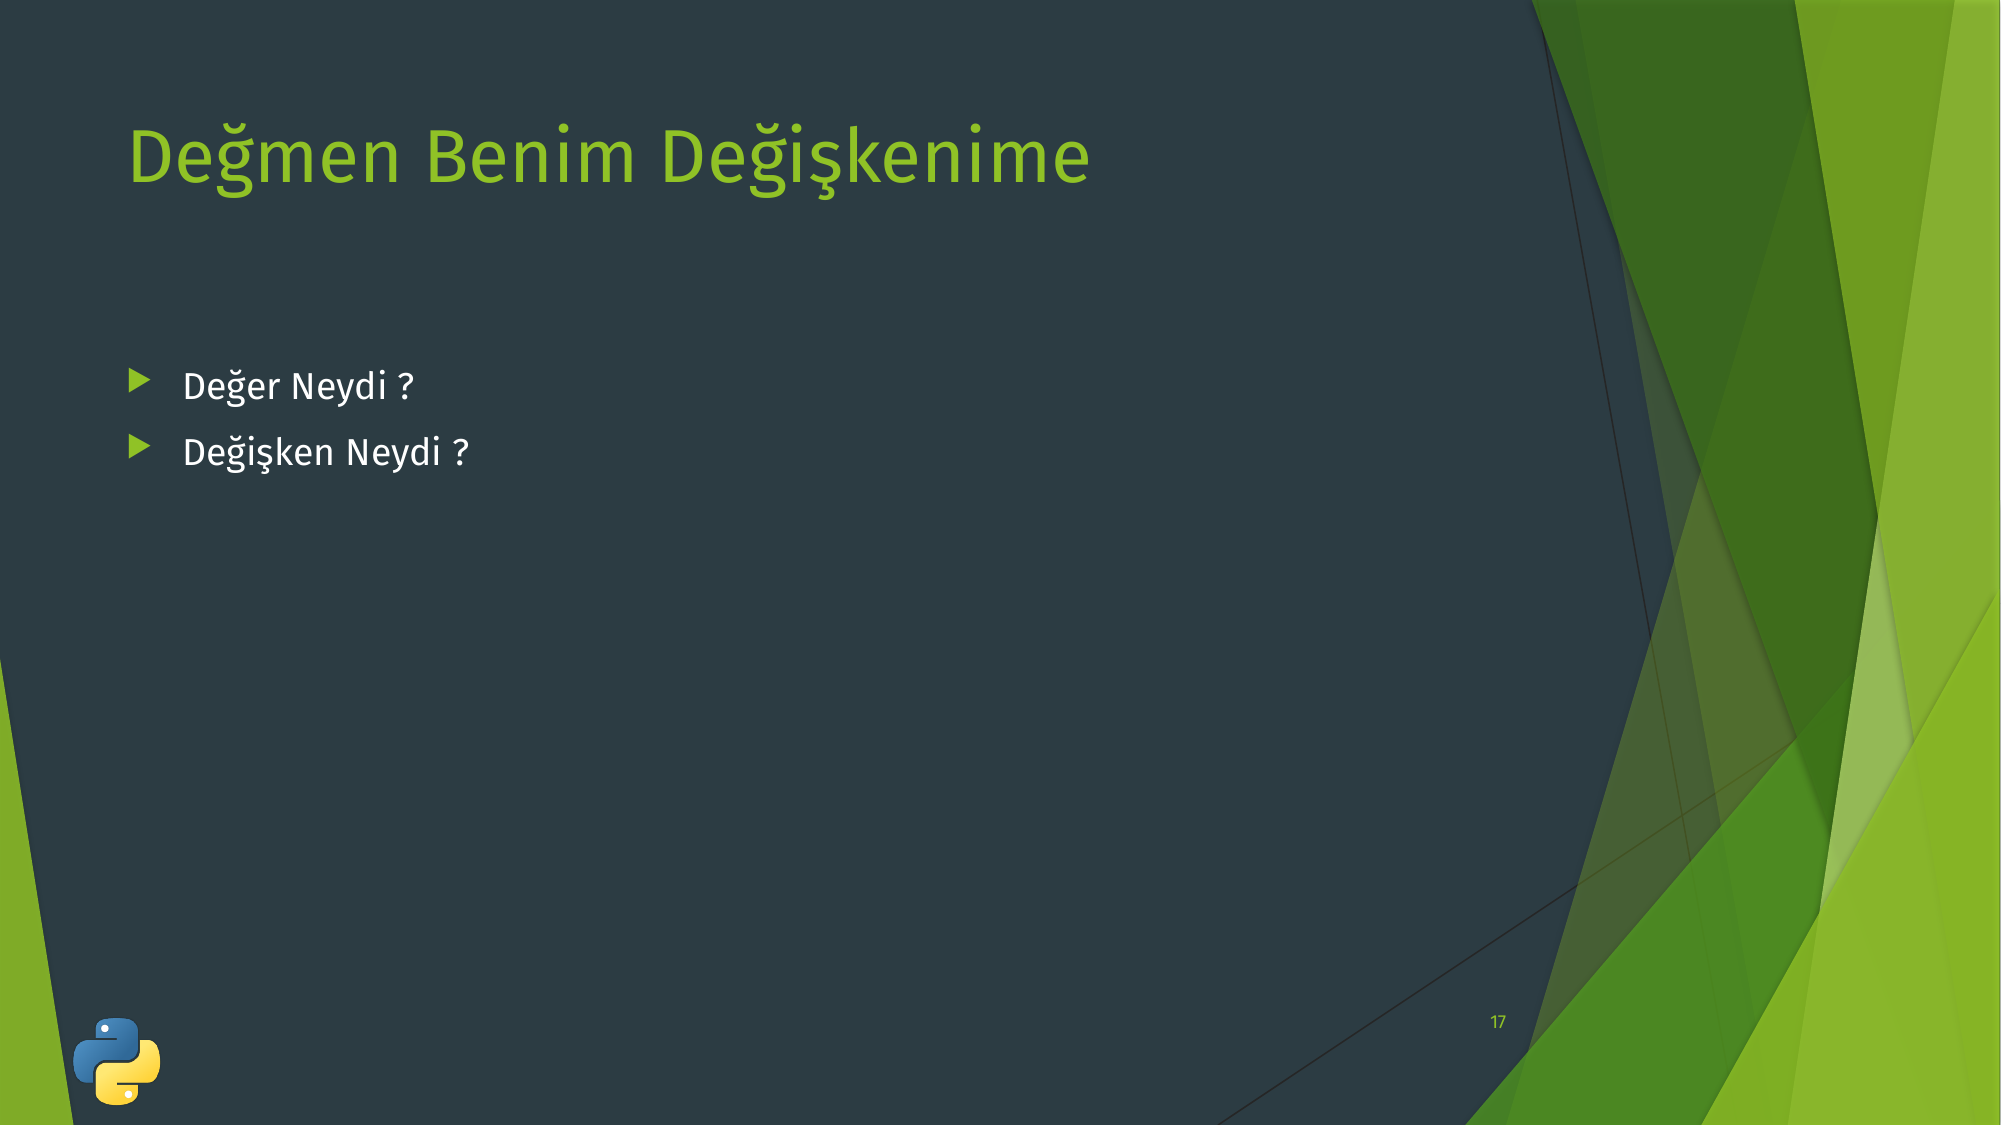

# Değmen Benim Değişkenime
Değer Neydi ?
Değişken Neydi ?

17